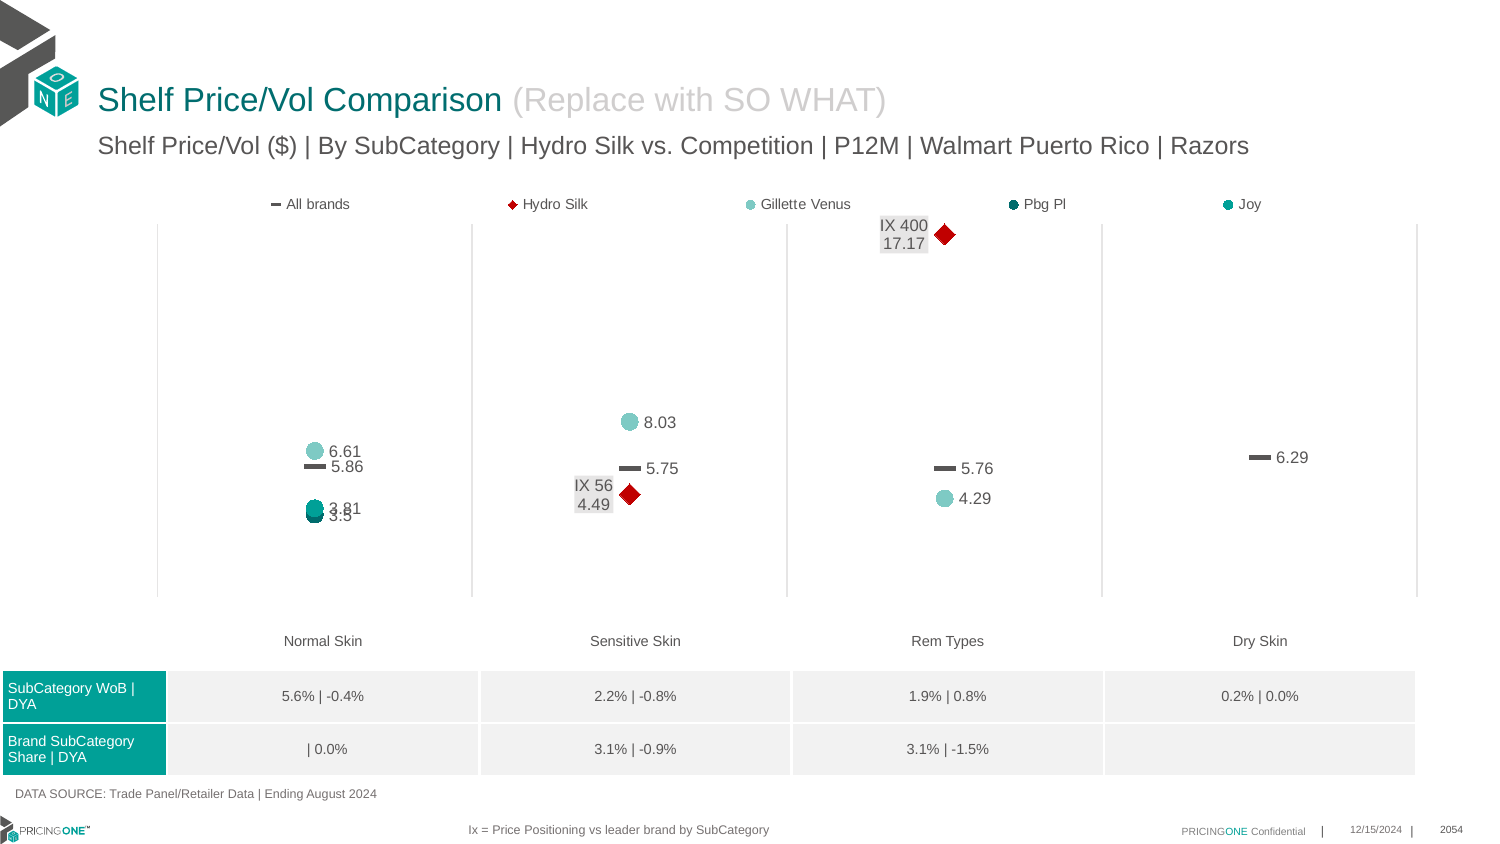

# Shelf Price/Vol Comparison (Replace with SO WHAT)
Shelf Price/Vol ($) | By SubCategory | Hydro Silk vs. Competition | P12M | Walmart Puerto Rico | Razors

### Chart

| Category | All brands | Hydro Silk | Gillette Venus | Pbg Pl | Joy |
|---|---|---|---|---|---|
| IX 0 | 5.86 | None | 6.61 | 3.5 | 3.81 |
| IX 56 | 5.75 | 4.49 | 8.03 | None | None |
| IX 400 | 5.76 | 17.17 | 4.29 | None | None |
| None | 6.29 | None | None | None | None |
|  | Normal Skin | Sensitive Skin | Rem Types | Dry Skin |
| --- | --- | --- | --- | --- |
| SubCategory WoB | DYA | 5.6% | -0.4% | 2.2% | -0.8% | 1.9% | 0.8% | 0.2% | 0.0% |
| Brand SubCategory Share | DYA | | 0.0% | 3.1% | -0.9% | 3.1% | -1.5% |  |
DATA SOURCE: Trade Panel/Retailer Data | Ending August 2024
Ix = Price Positioning vs leader brand by SubCategory
12/15/2024
2054